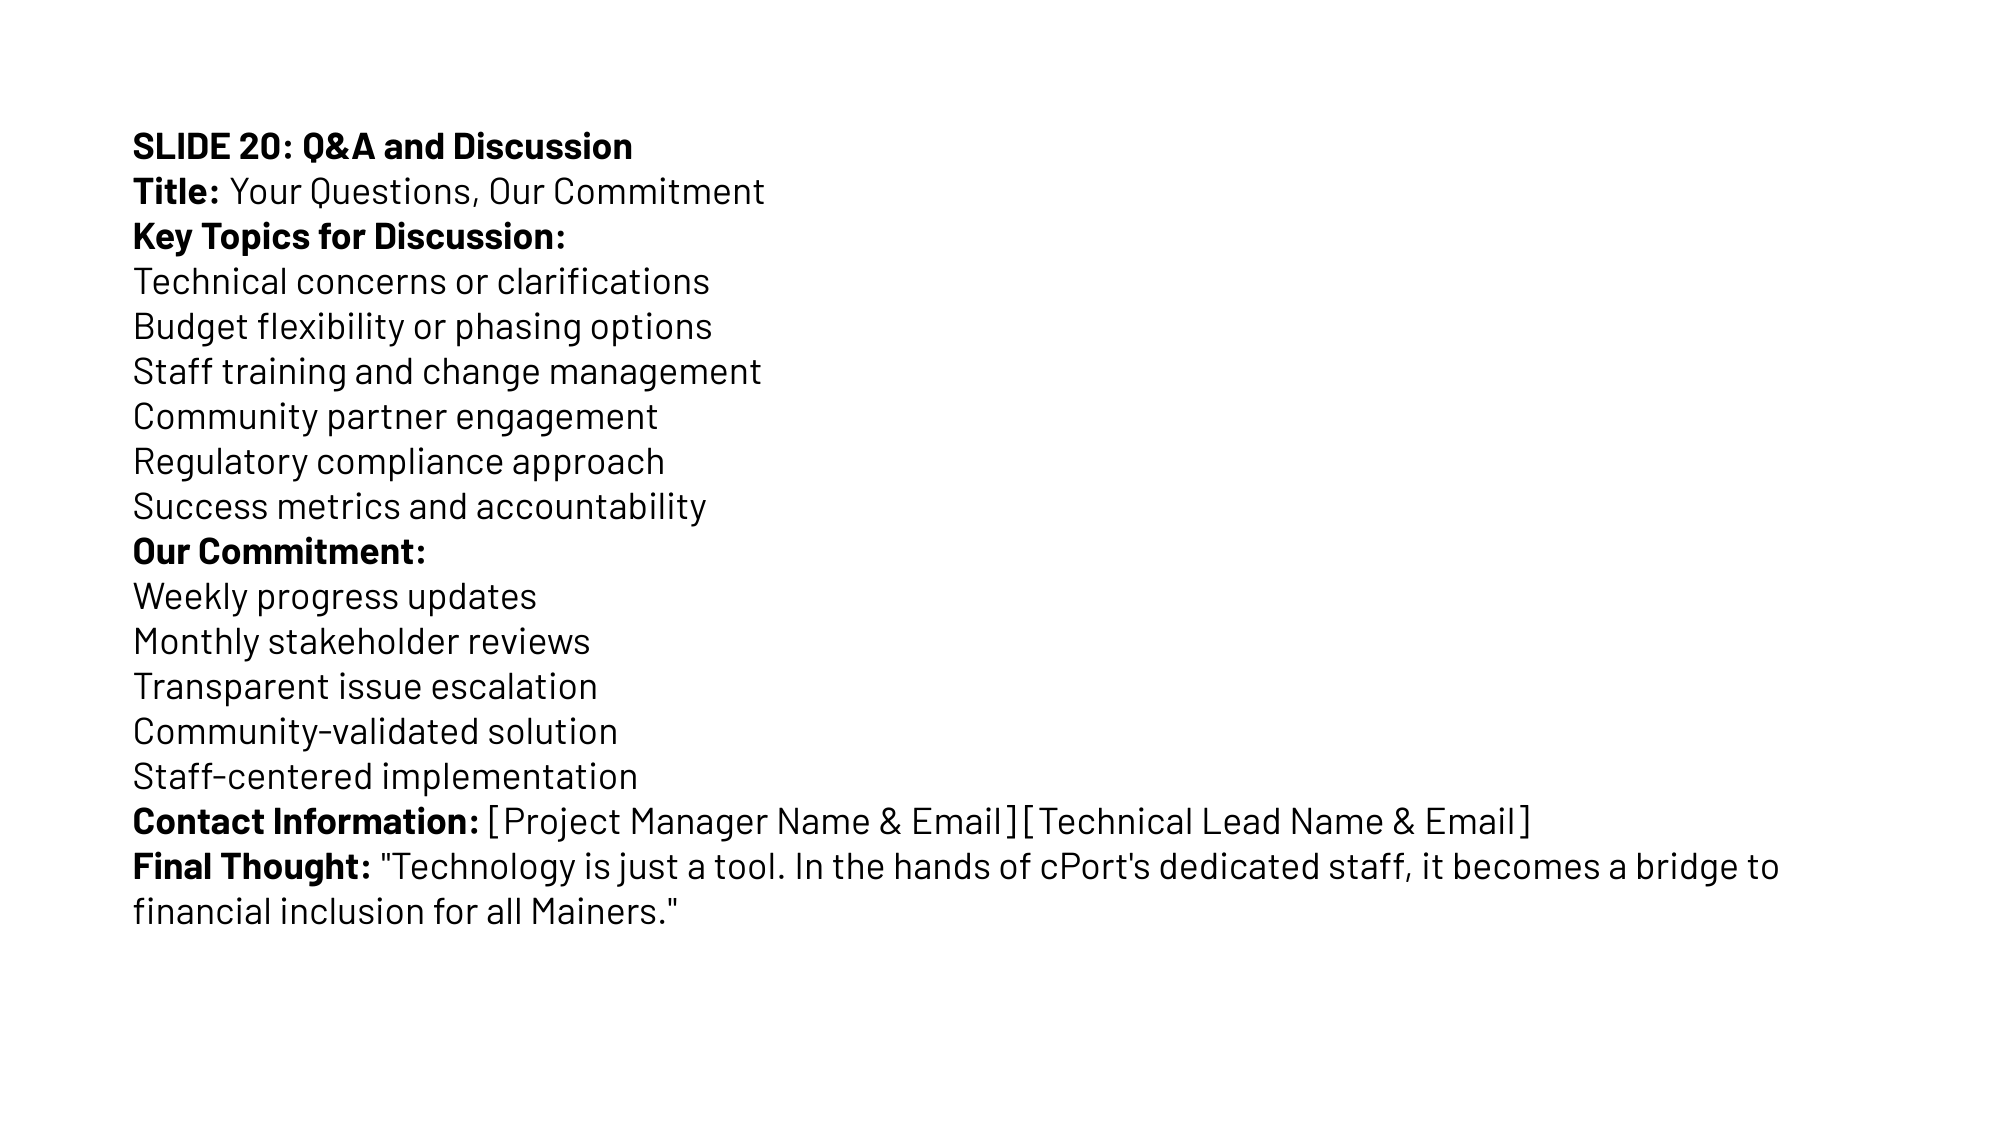

SLIDE 20: Q&A and Discussion
Title: Your Questions, Our Commitment
Key Topics for Discussion:
Technical concerns or clarifications
Budget flexibility or phasing options
Staff training and change management
Community partner engagement
Regulatory compliance approach
Success metrics and accountability
Our Commitment:
Weekly progress updates
Monthly stakeholder reviews
Transparent issue escalation
Community-validated solution
Staff-centered implementation
Contact Information: [Project Manager Name & Email] [Technical Lead Name & Email]
Final Thought: "Technology is just a tool. In the hands of cPort's dedicated staff, it becomes a bridge to financial inclusion for all Mainers."